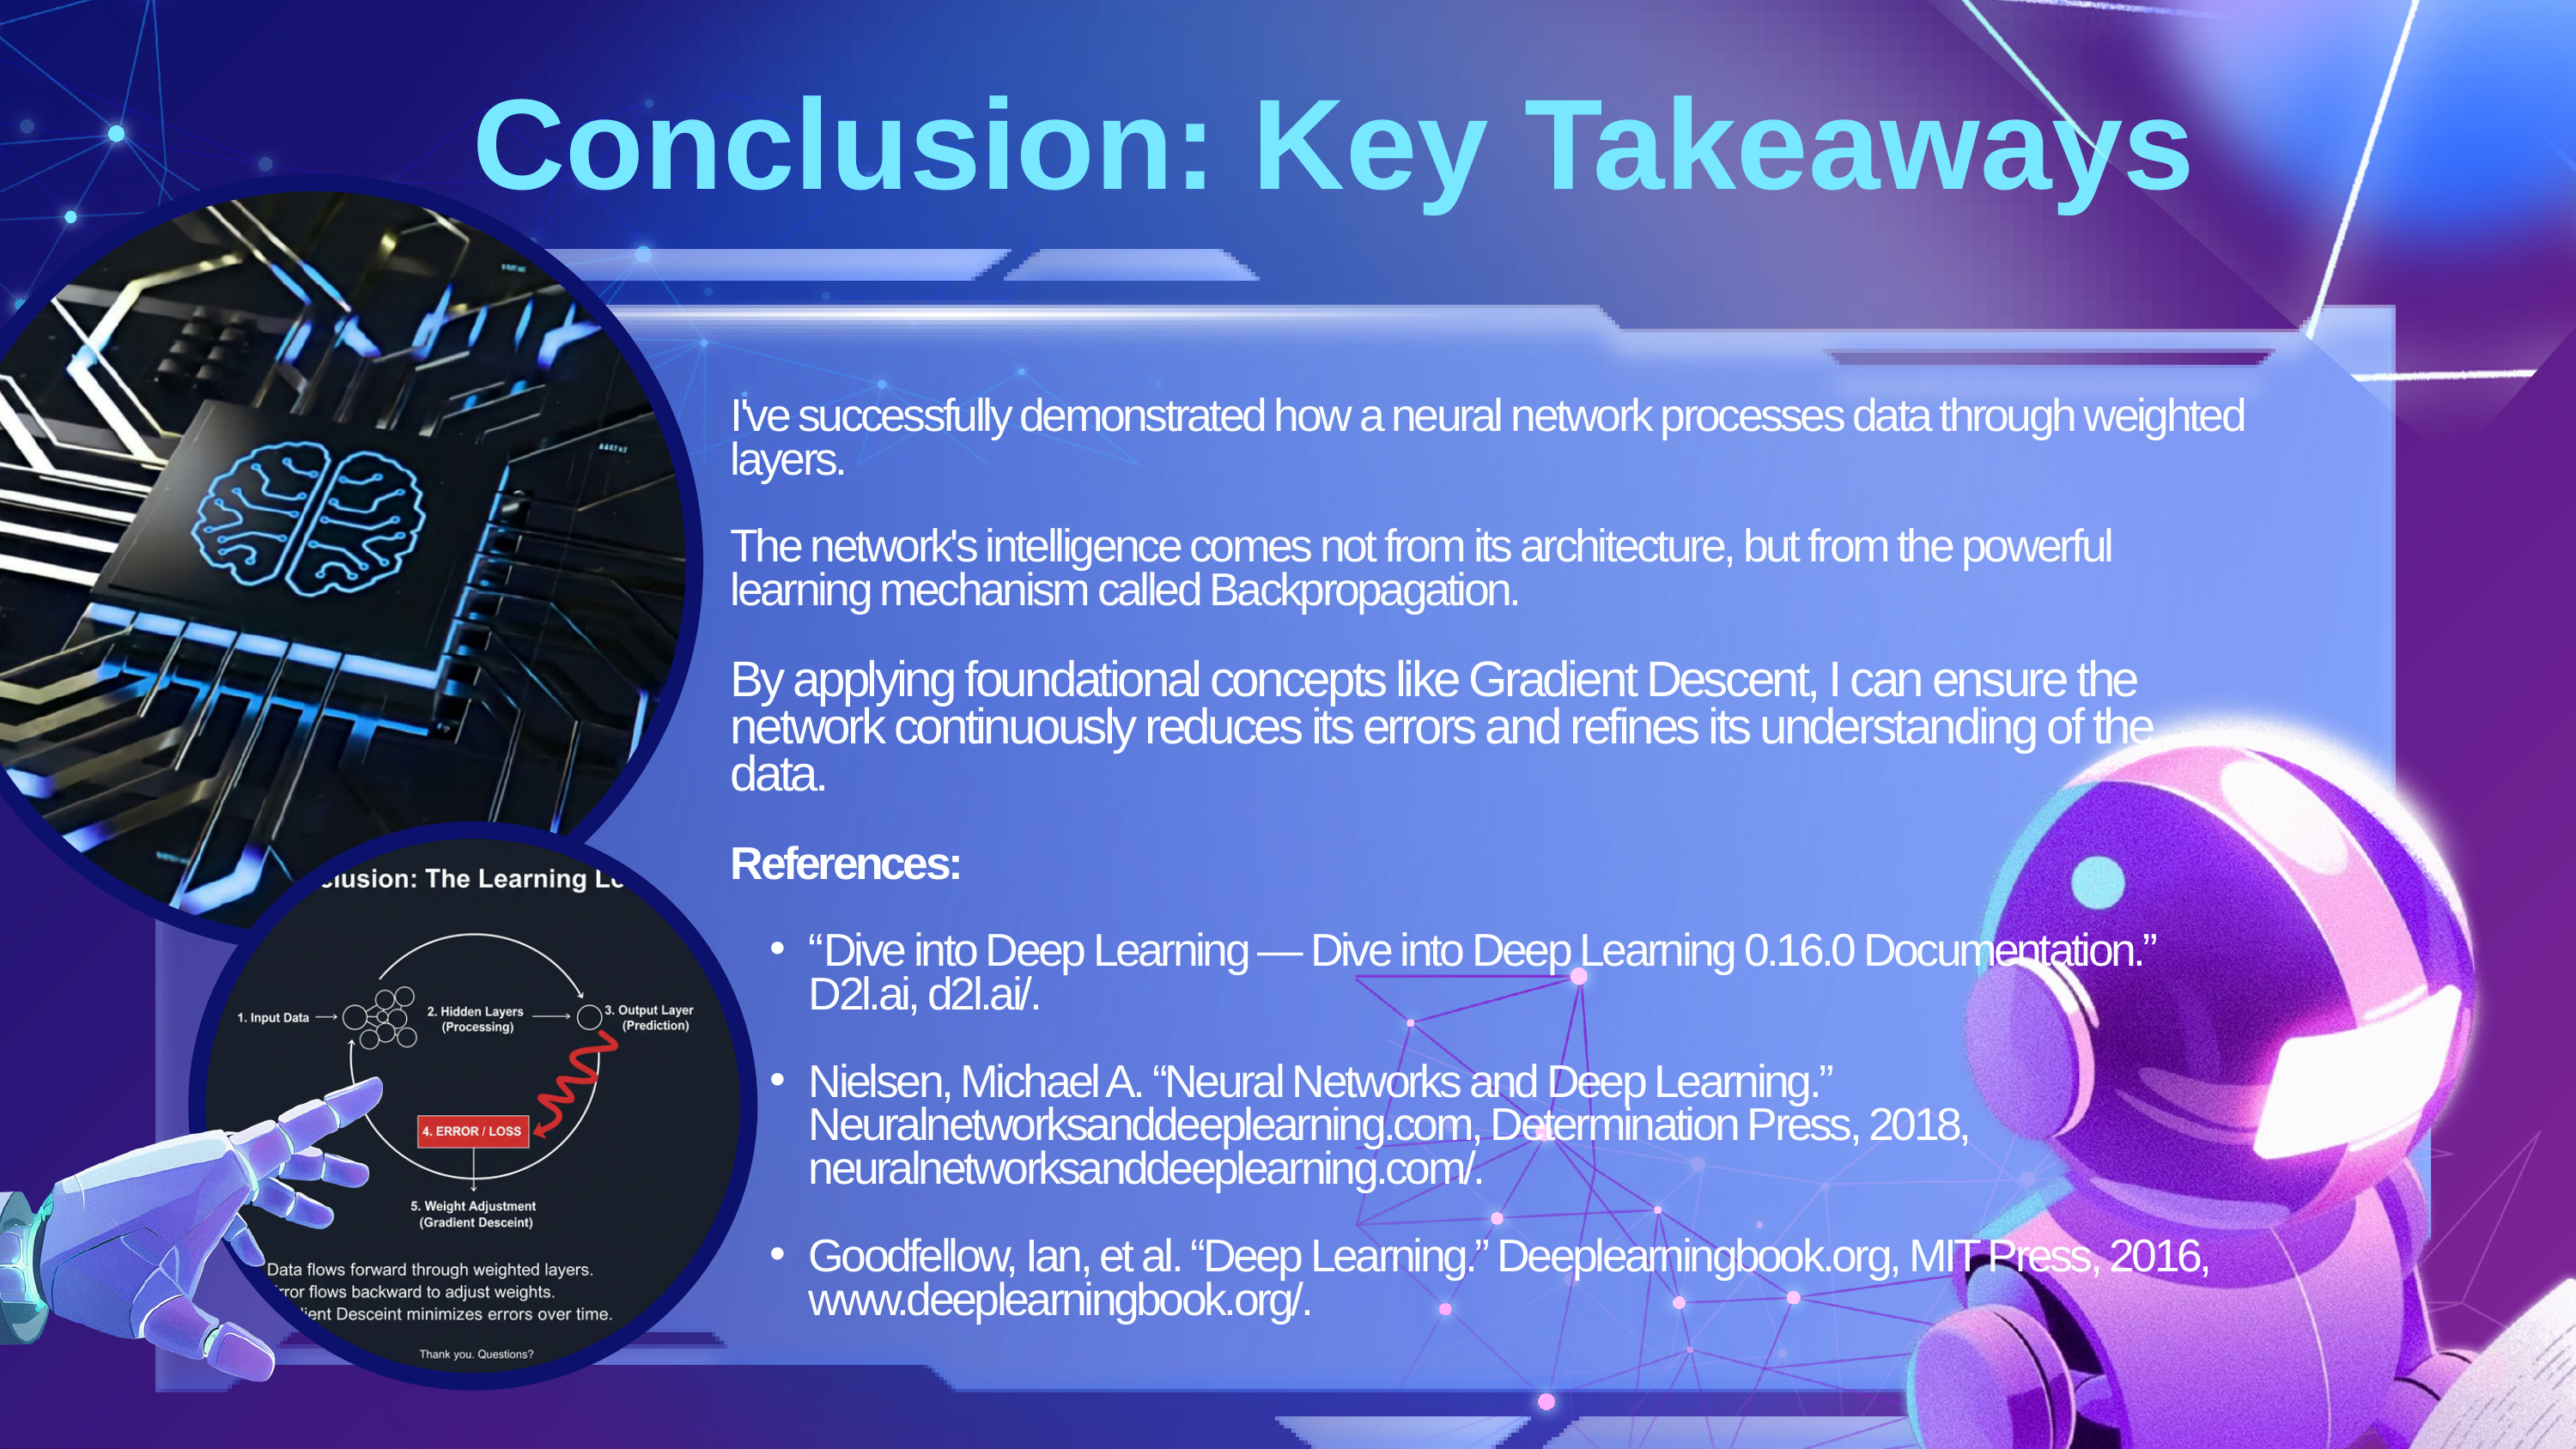

Conclusion: Key Takeaways

I've successfully demonstrated how a neural network processes data through weighted layers.

The network's intelligence comes not from its architecture, but from the powerful learning mechanism called Backpropagation.

By applying foundational concepts like Gradient Descent, I can ensure the network continuously reduces its errors and refines its understanding of the data.

References:

“Dive into Deep Learning — Dive into Deep Learning 0.16.0 Documentation.” D2l.ai, d2l.ai/.

Nielsen, Michael A. “Neural Networks and Deep Learning.” Neuralnetworksanddeeplearning.com, Determination Press, 2018, neuralnetworksanddeeplearning.com/.

Goodfellow, Ian, et al. “Deep Learning.” Deeplearningbook.org, MIT Press, 2016, www.deeplearningbook.org/.